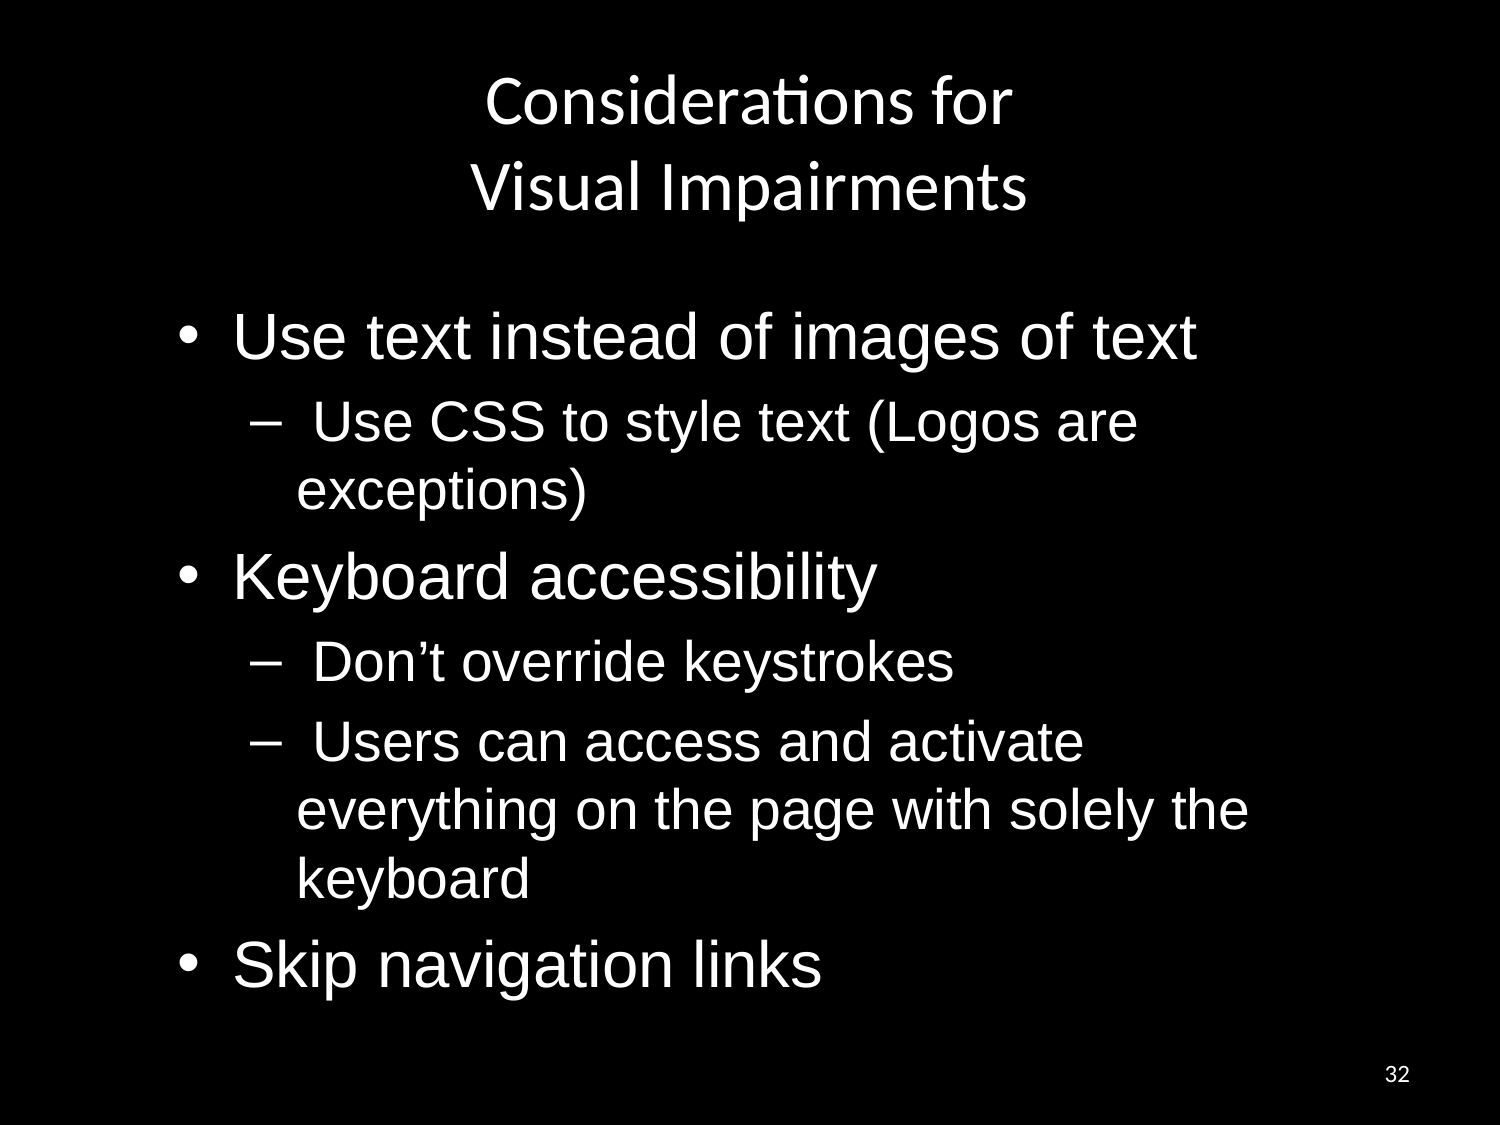

# Considerations for Visual Impairments
Use text instead of images of text
 Use CSS to style text (Logos are exceptions)
Keyboard accessibility
 Don’t override keystrokes
 Users can access and activate everything on the page with solely the keyboard
Skip navigation links
32